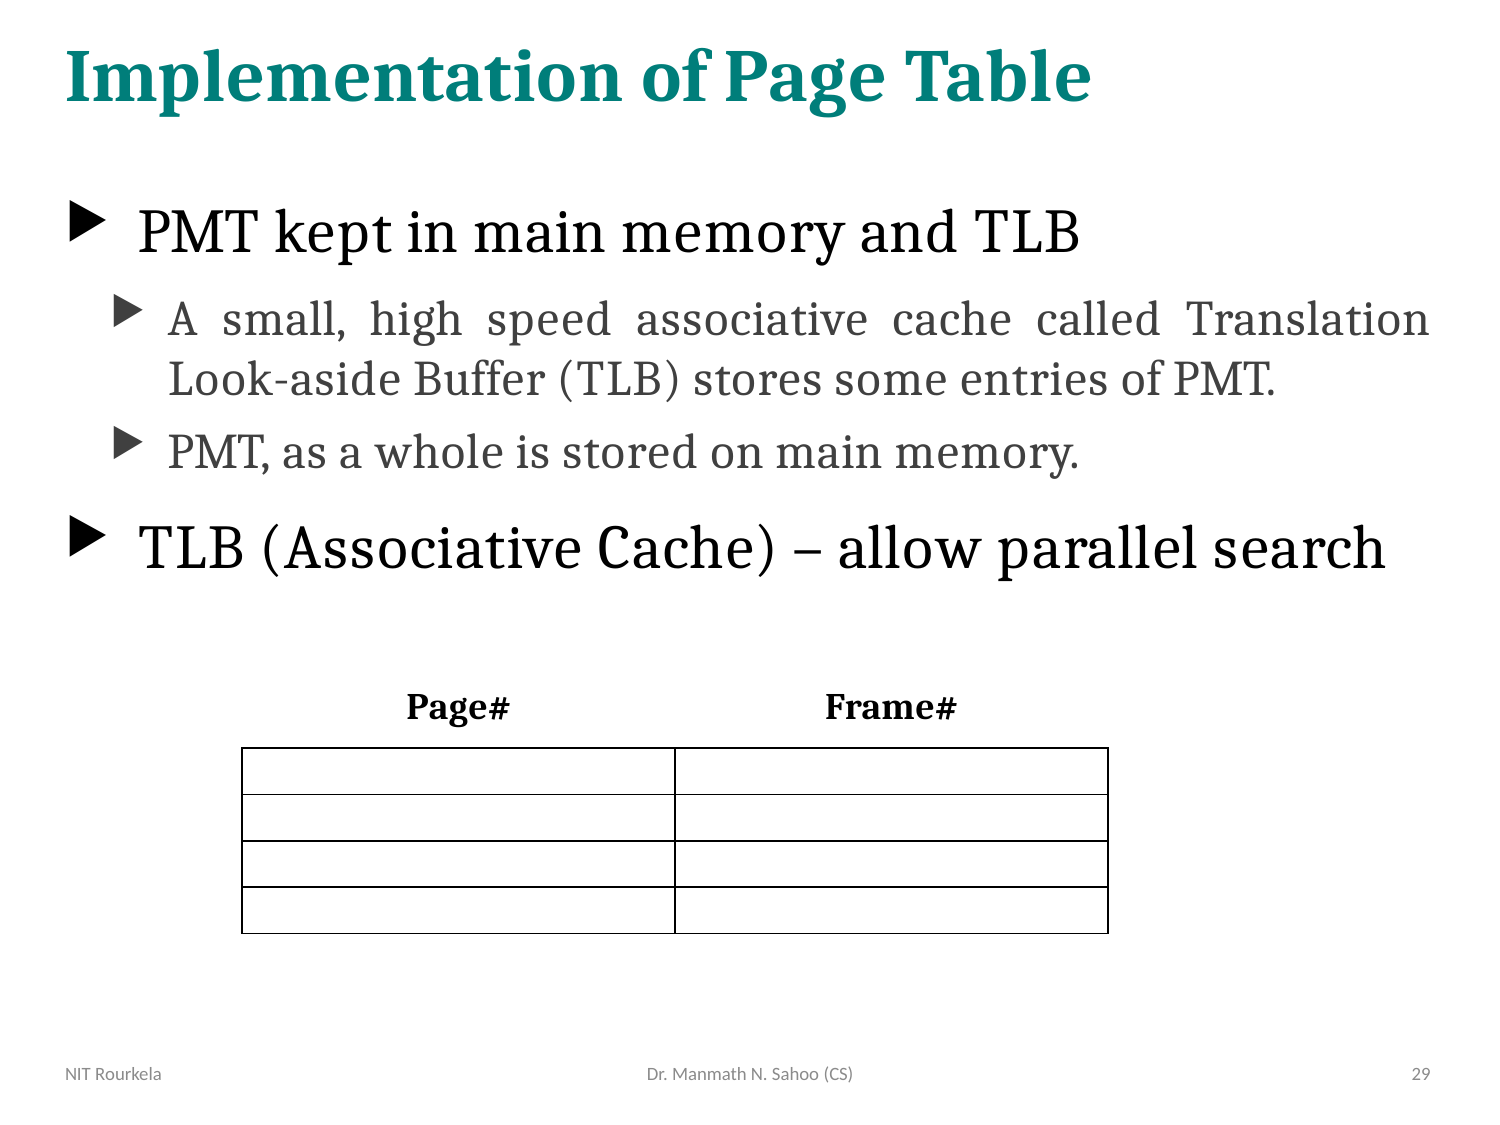

# Implementation of Page Table
PMT kept in main memory and TLB
A small, high speed associative cache called Translation Look-aside Buffer (TLB) stores some entries of PMT.
PMT, as a whole is stored on main memory.
TLB (Associative Cache) – allow parallel search

| Page# | Frame# |
| --- | --- |
|  |  |
| --- | --- |
|  |  |
|  |  |
|  |  |
NIT Rourkela
Dr. Manmath N. Sahoo (CS)
29